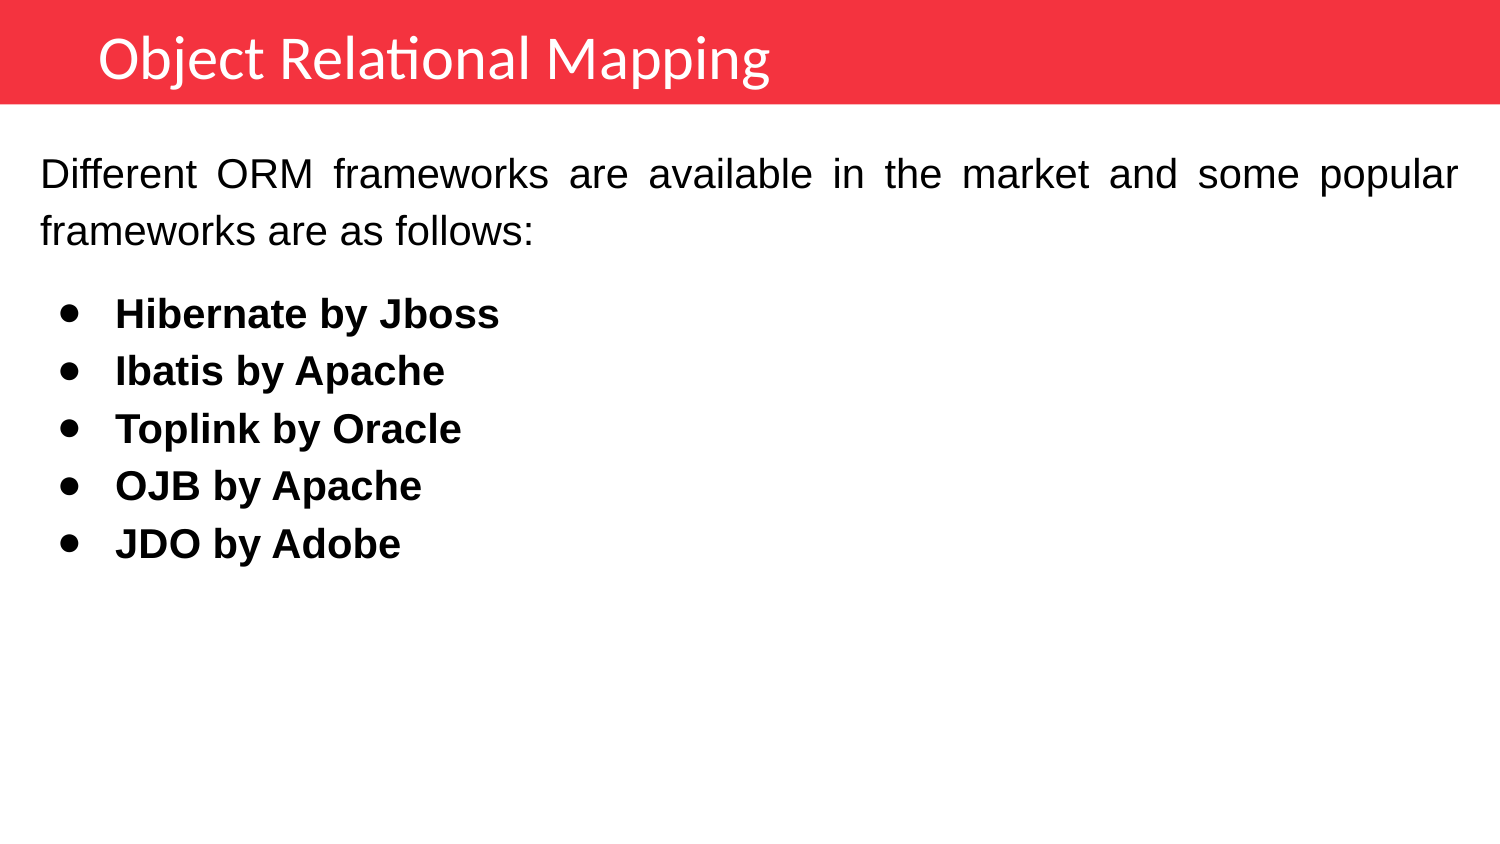

Object Relational Mapping

Different ORM frameworks are available in the market and some popular frameworks are as follows:
Hibernate by Jboss
Ibatis by Apache
Toplink by Oracle
OJB by Apache
JDO by Adobe